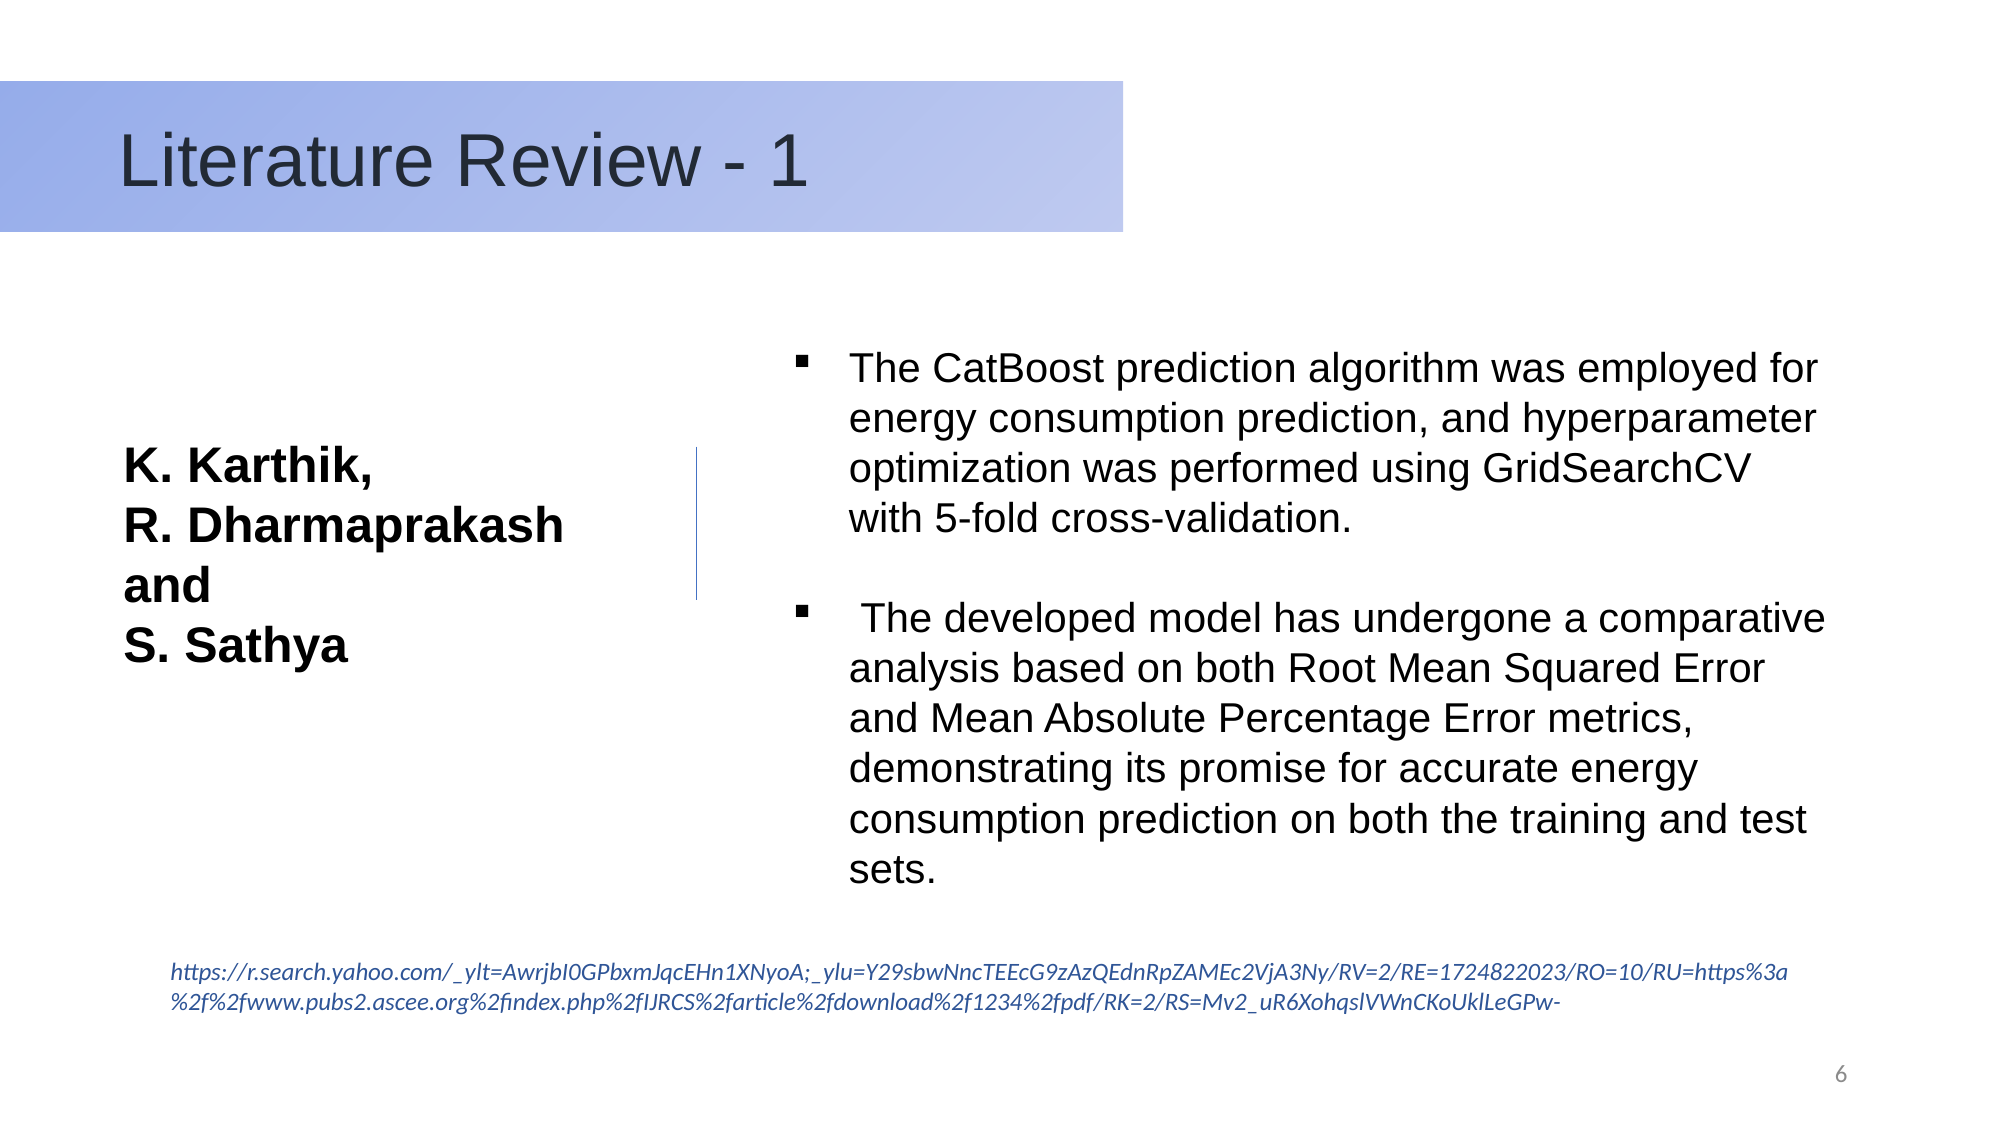

Literature Review - 1

The CatBoost prediction algorithm was employed for energy consumption prediction, and hyperparameter optimization was performed using GridSearchCV with 5-fold cross-validation.

 The developed model has undergone a comparative analysis based on both Root Mean Squared Error and Mean Absolute Percentage Error metrics, demonstrating its promise for accurate energy consumption prediction on both the training and test sets.
K. Karthik,
R. Dharmaprakash and
S. Sathya
https://r.search.yahoo.com/_ylt=AwrjbI0GPbxmJqcEHn1XNyoA;_ylu=Y29sbwNncTEEcG9zAzQEdnRpZAMEc2VjA3Ny/RV=2/RE=1724822023/RO=10/RU=https%3a%2f%2fwww.pubs2.ascee.org%2findex.php%2fIJRCS%2farticle%2fdownload%2f1234%2fpdf/RK=2/RS=Mv2_uR6XohqslVWnCKoUklLeGPw-

6